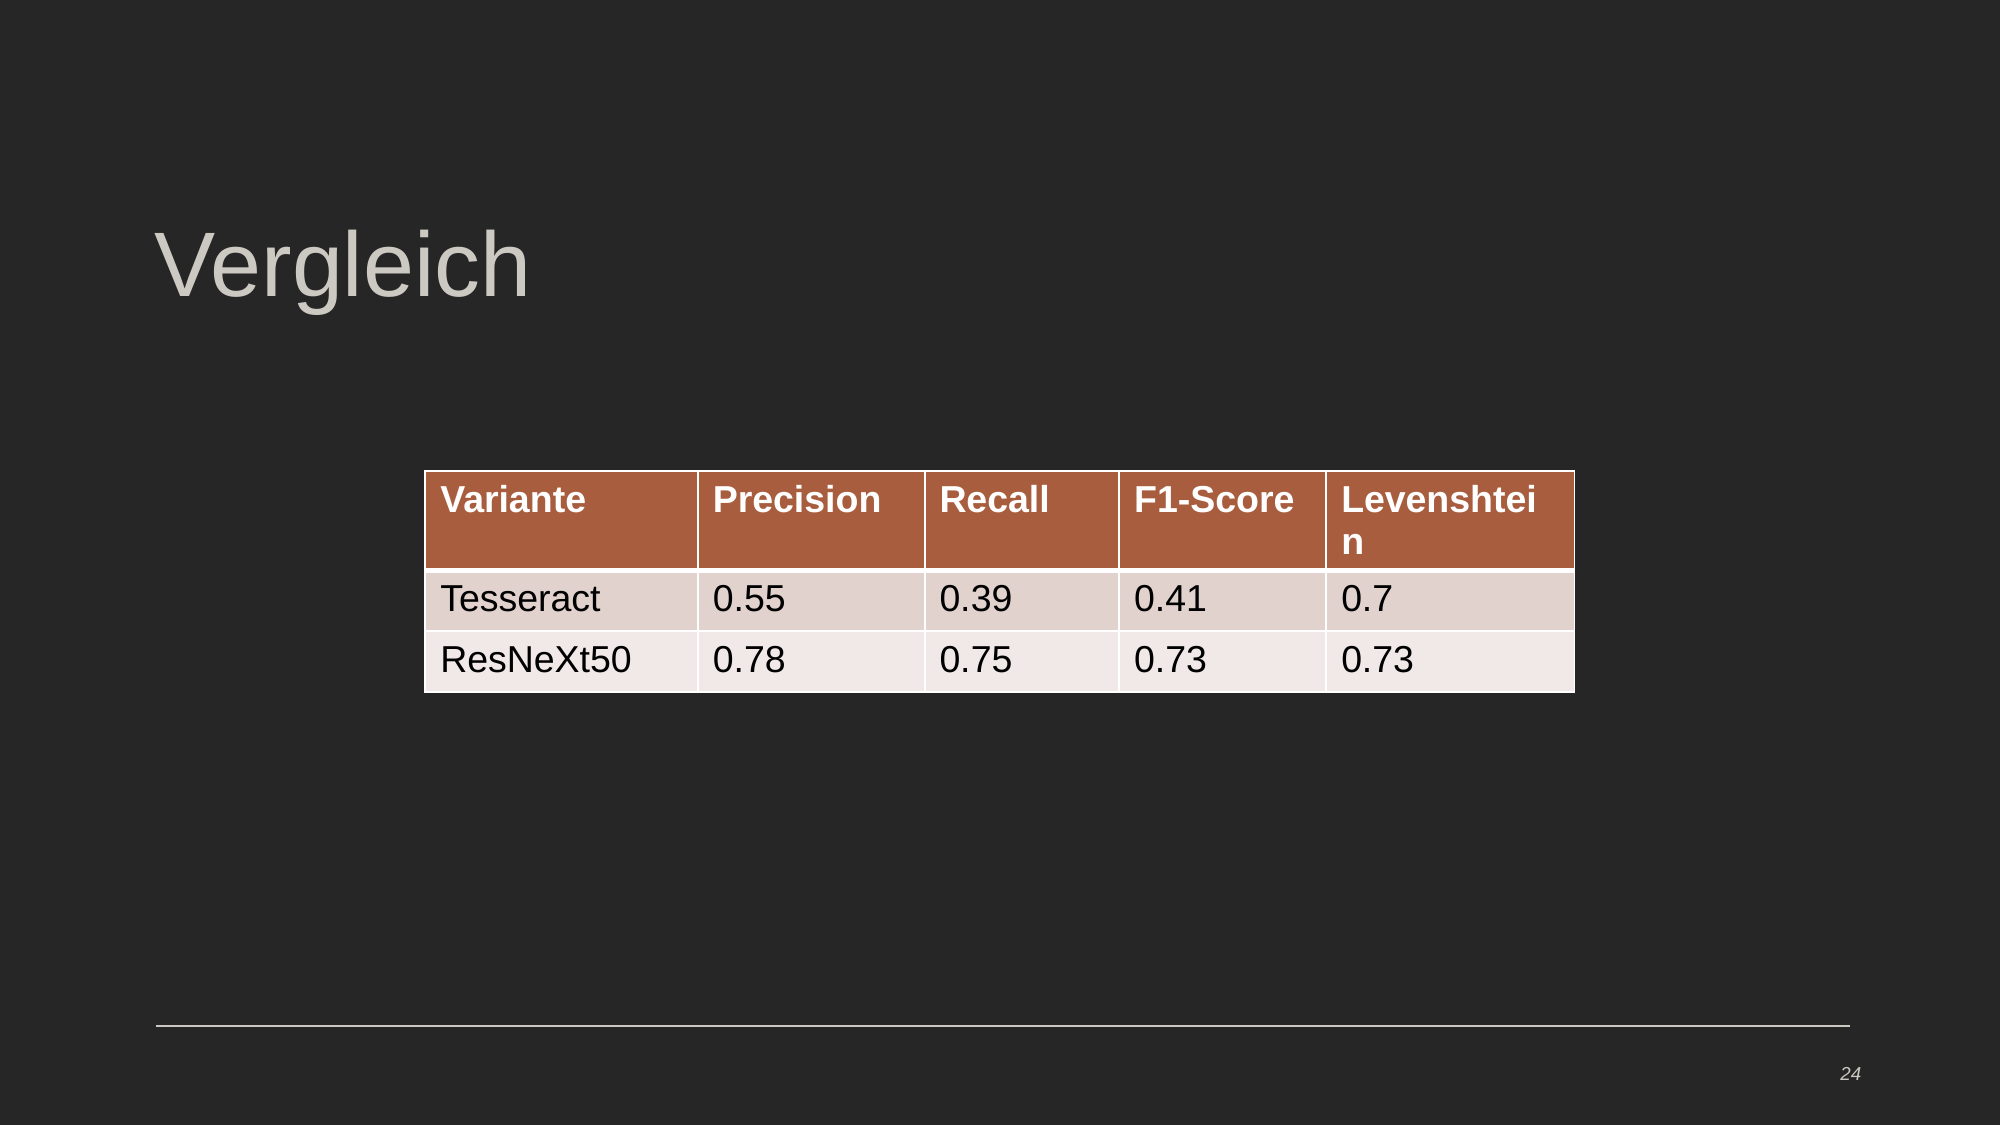

# Vergleich
| Variante | Precision | Recall | F1-Score | Levenshtein |
| --- | --- | --- | --- | --- |
| Tesseract | 0.55 | 0.39 | 0.41 | 0.7 |
| ResNeXt50 | 0.78 | 0.75 | 0.73 | 0.73 |
24